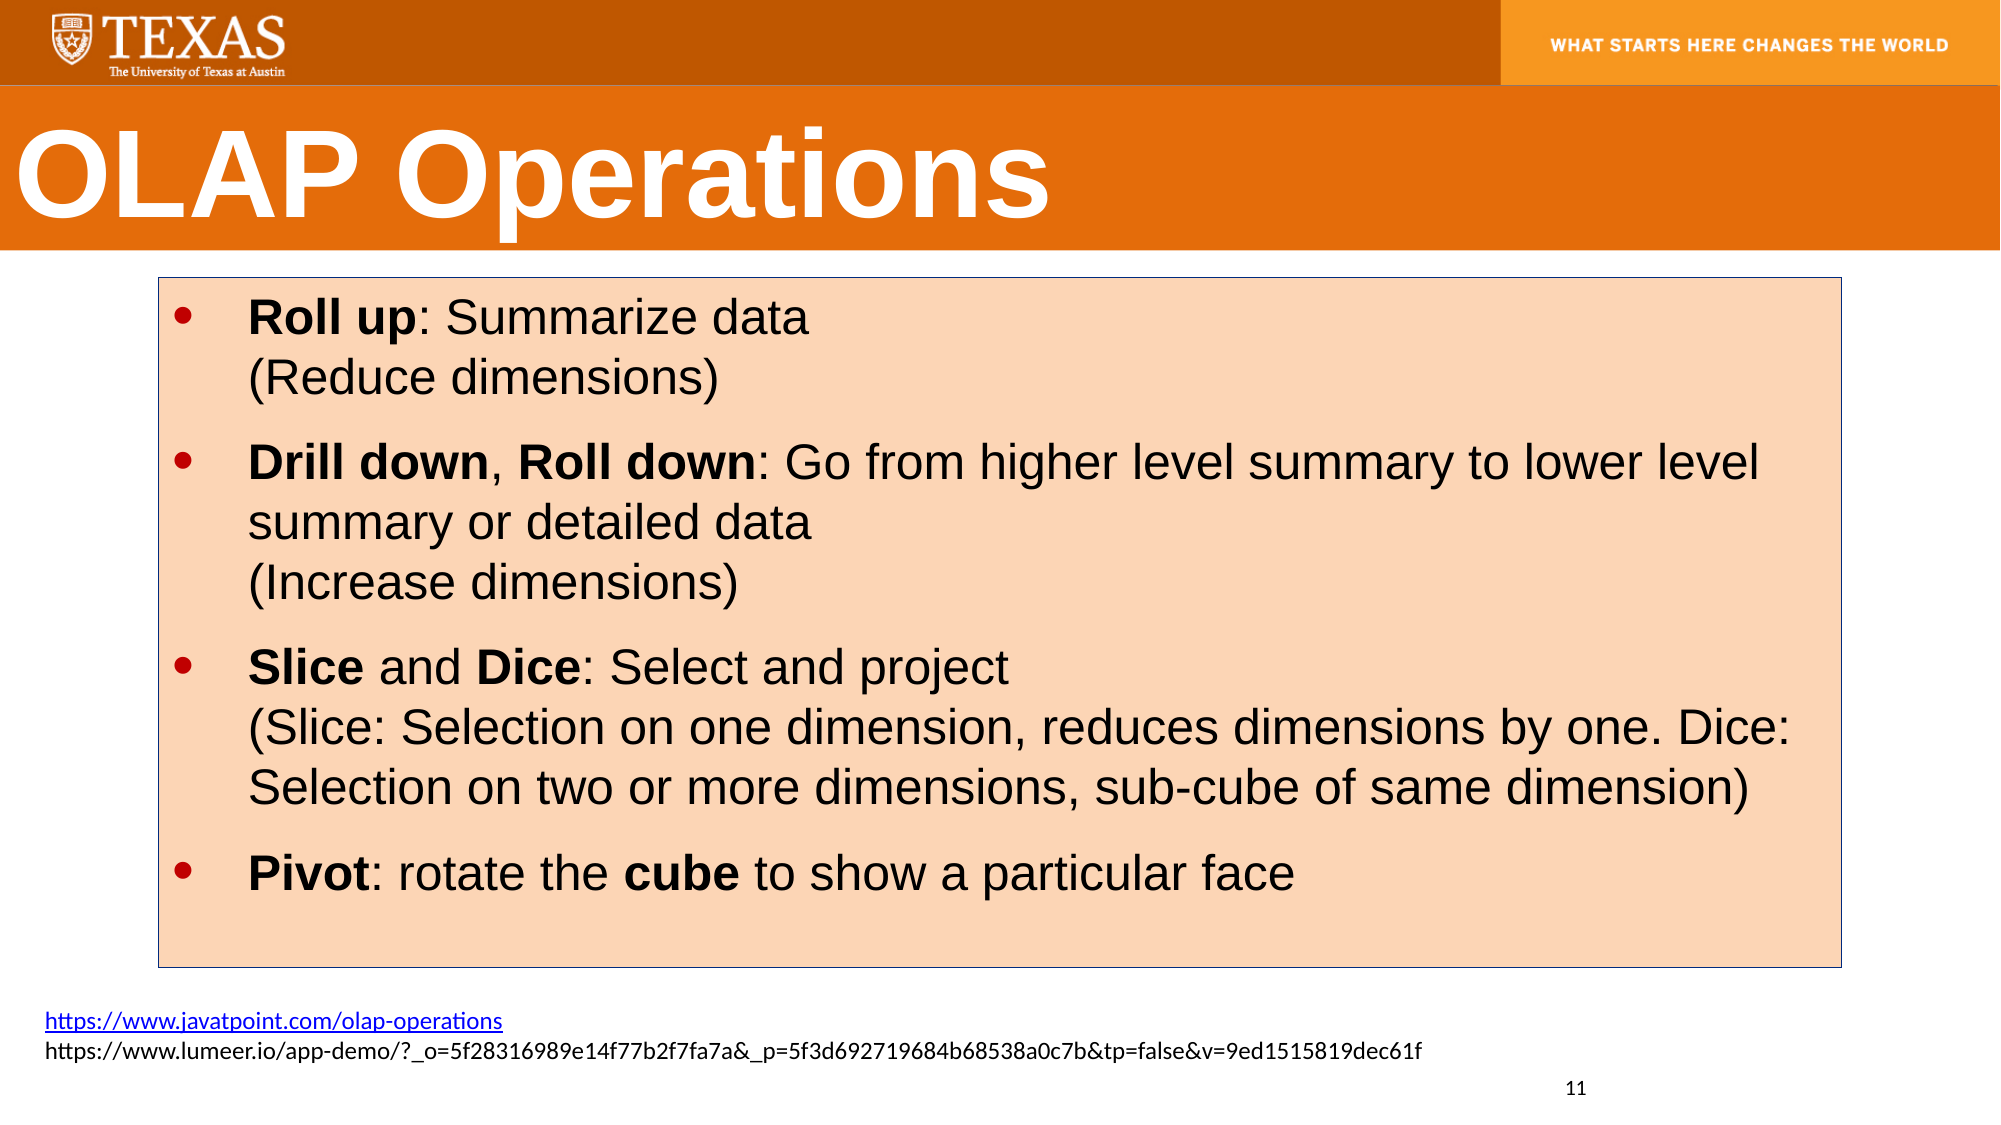

OLAP Operations

Roll up: Summarize data 
(Reduce dimensions)
Drill down, Roll down: Go from higher level summary to lower level summary or detailed data 
(Increase dimensions)
Slice and Dice: Select and project 
(Slice: Selection on one dimension, reduces dimensions by one. Dice: Selection on two or more dimensions, sub-cube of same dimension)
Pivot: rotate the cube to show a particular face
https://www.javatpoint.com/olap-operations
https://www.lumeer.io/app-demo/?_o=5f28316989e14f77b2f7fa7a&_p=5f3d692719684b68538a0c7b&tp=false&v=9ed1515819dec61f
11